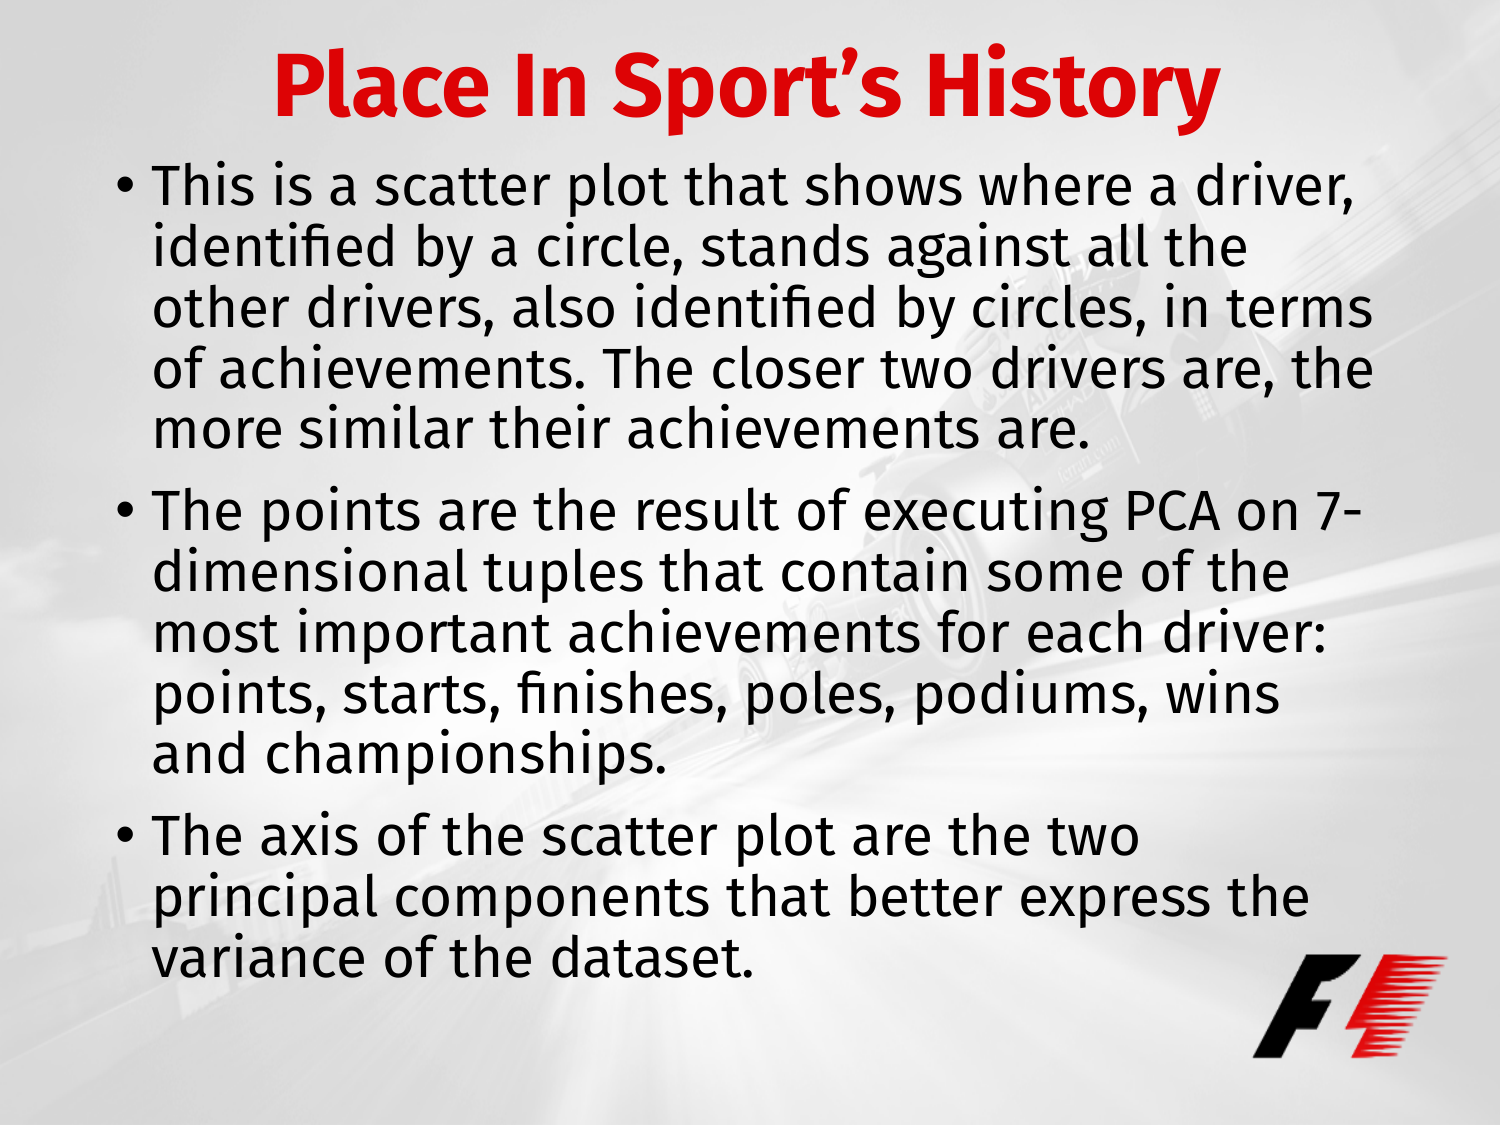

# Place In Sport’s History
This is a scatter plot that shows where a driver, identified by a circle, stands against all the other drivers, also identified by circles, in terms of achievements. The closer two drivers are, the more similar their achievements are.
The points are the result of executing PCA on 7-dimensional tuples that contain some of the most important achievements for each driver: points, starts, finishes, poles, podiums, wins and championships.
The axis of the scatter plot are the two principal components that better express the variance of the dataset.